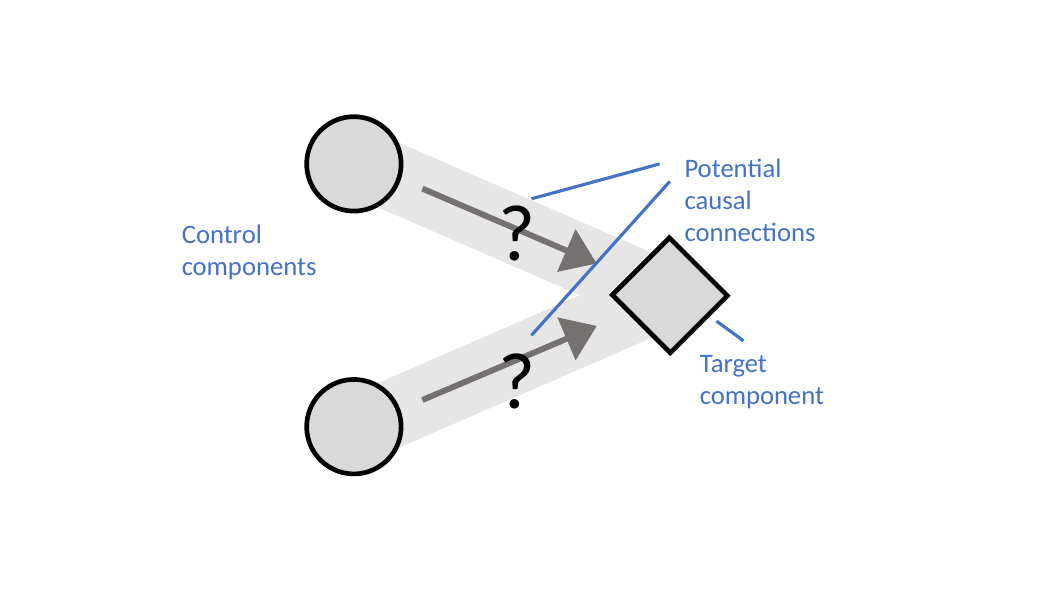

Potential causal connections
?

Control components

?

Target component